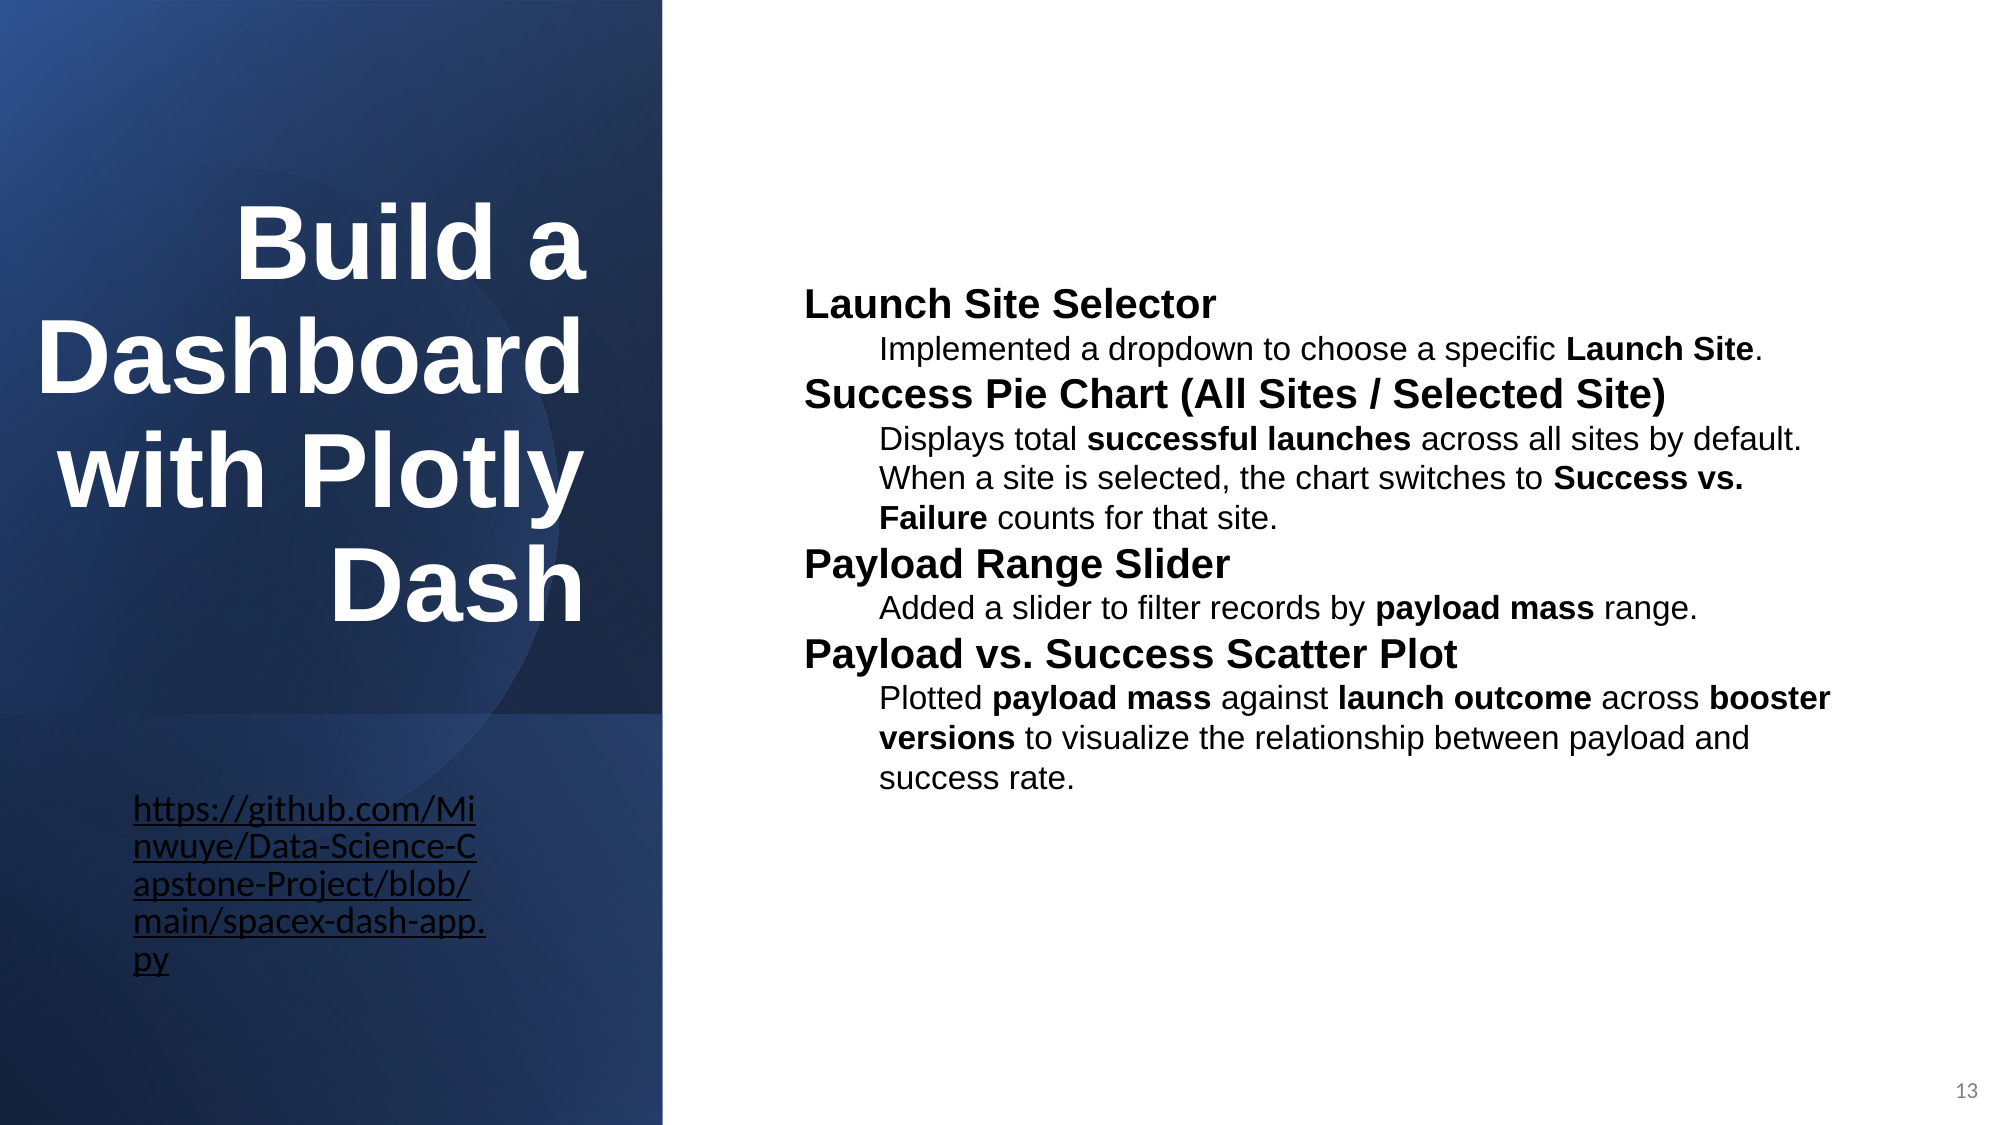

Build a Dashboard with Plotly Dash
Launch Site Selector
Implemented a dropdown to choose a specific Launch Site.
Success Pie Chart (All Sites / Selected Site)
Displays total successful launches across all sites by default.
When a site is selected, the chart switches to Success vs. Failure counts for that site.
Payload Range Slider
Added a slider to filter records by payload mass range.
Payload vs. Success Scatter Plot
Plotted payload mass against launch outcome across booster versions to visualize the relationship between payload and success rate.

https://github.com/Minwuye/Data-Science-Capstone-Project/blob/main/spacex-dash-app.py
13